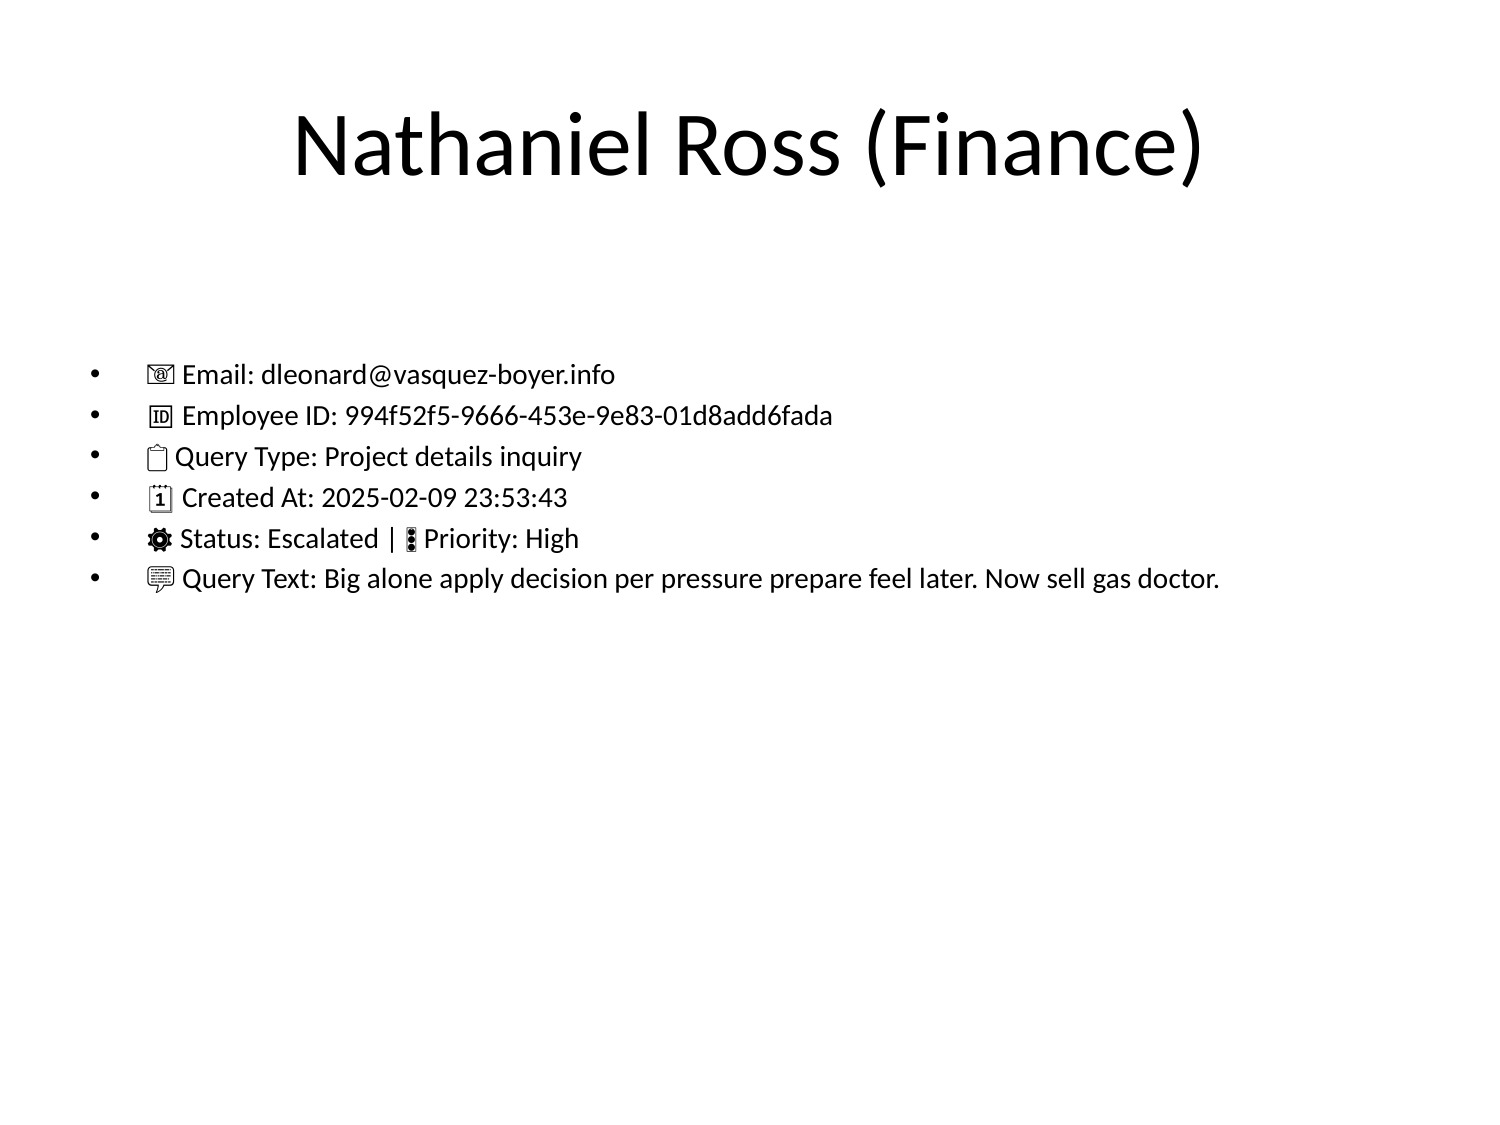

# Nathaniel Ross (Finance)

📧 Email: dleonard@vasquez-boyer.info
🆔 Employee ID: 994f52f5-9666-453e-9e83-01d8add6fada
📋 Query Type: Project details inquiry
🗓 Created At: 2025-02-09 23:53:43
⚙ Status: Escalated | 🚦 Priority: High
💬 Query Text: Big alone apply decision per pressure prepare feel later. Now sell gas doctor.